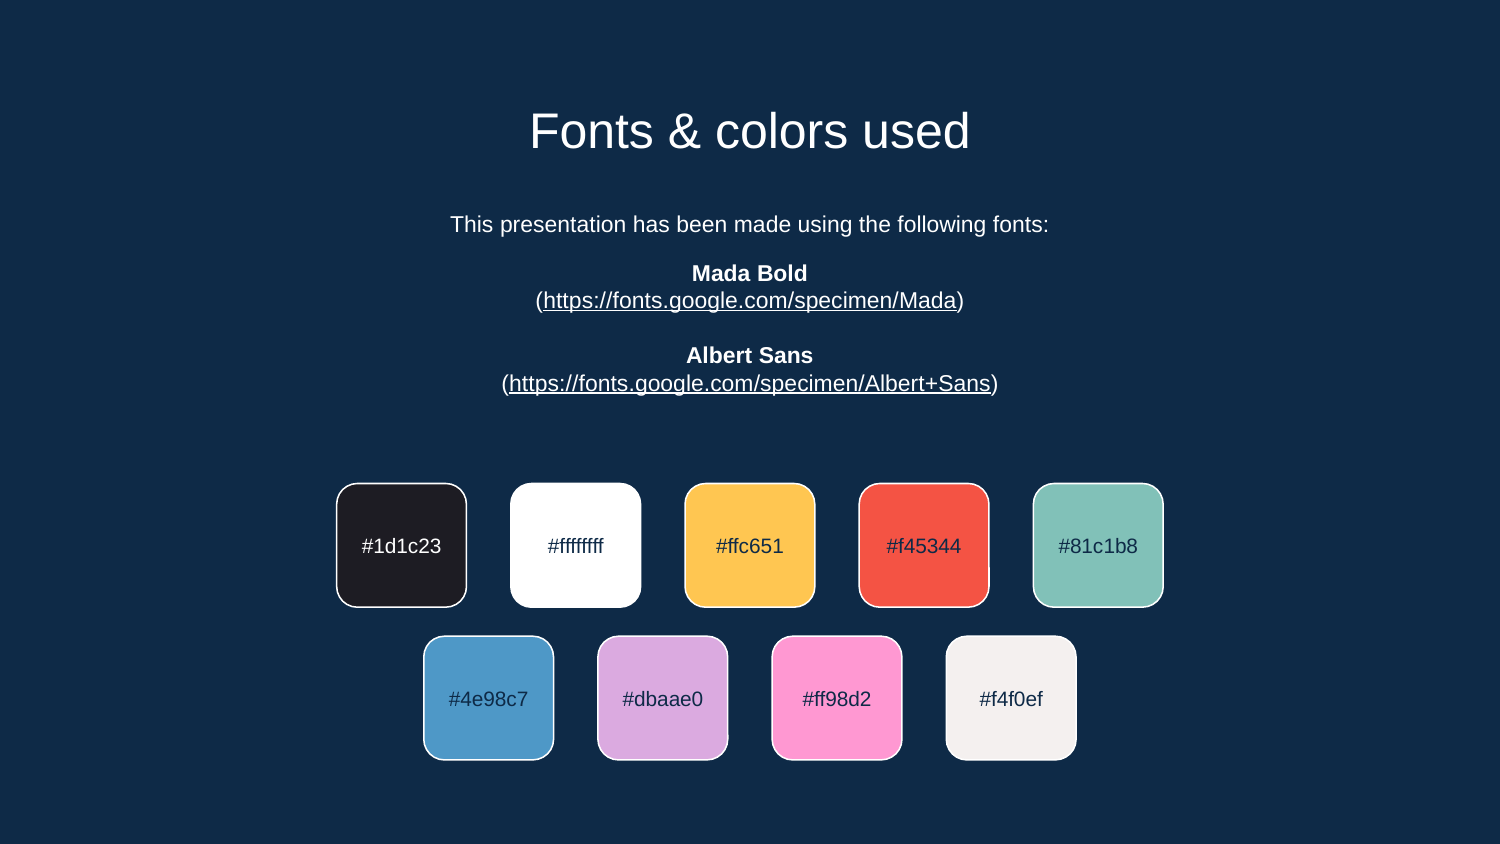

# Fonts & colors used
This presentation has been made using the following fonts:
Mada Bold
(https://fonts.google.com/specimen/Mada)

Albert Sans
(https://fonts.google.com/specimen/Albert+Sans)

#1d1c23
#ffffffff
#ffc651
#f45344
#81c1b8

#4e98c7
#dbaae0
#ff98d2
#f4f0ef